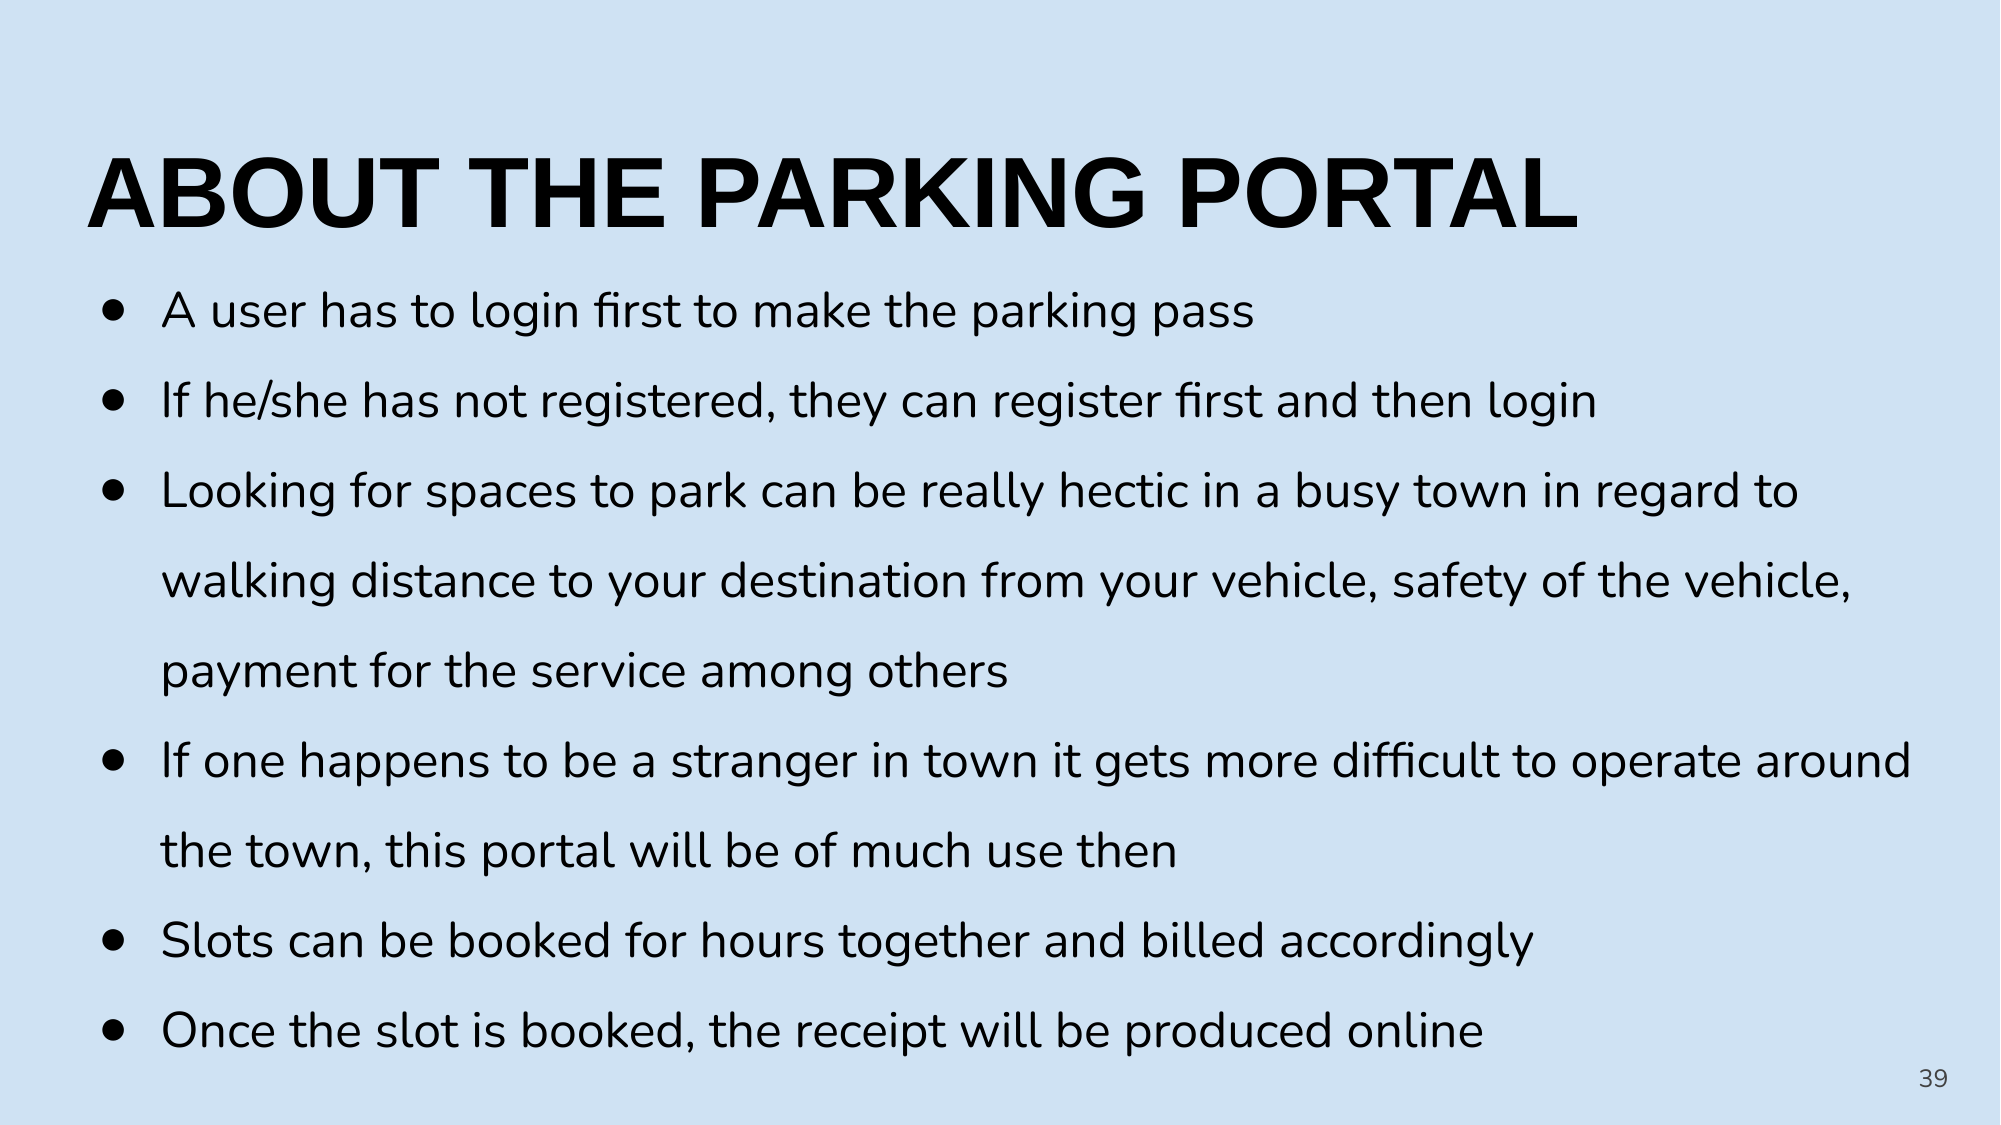

ABOUT THE PARKING PORTAL
A user has to login first to make the parking pass
If he/she has not registered, they can register first and then login
Looking for spaces to park can be really hectic in a busy town in regard to walking distance to your destination from your vehicle, safety of the vehicle, payment for the service among others
If one happens to be a stranger in town it gets more difficult to operate around the town, this portal will be of much use then
Slots can be booked for hours together and billed accordingly
Once the slot is booked, the receipt will be produced online

39